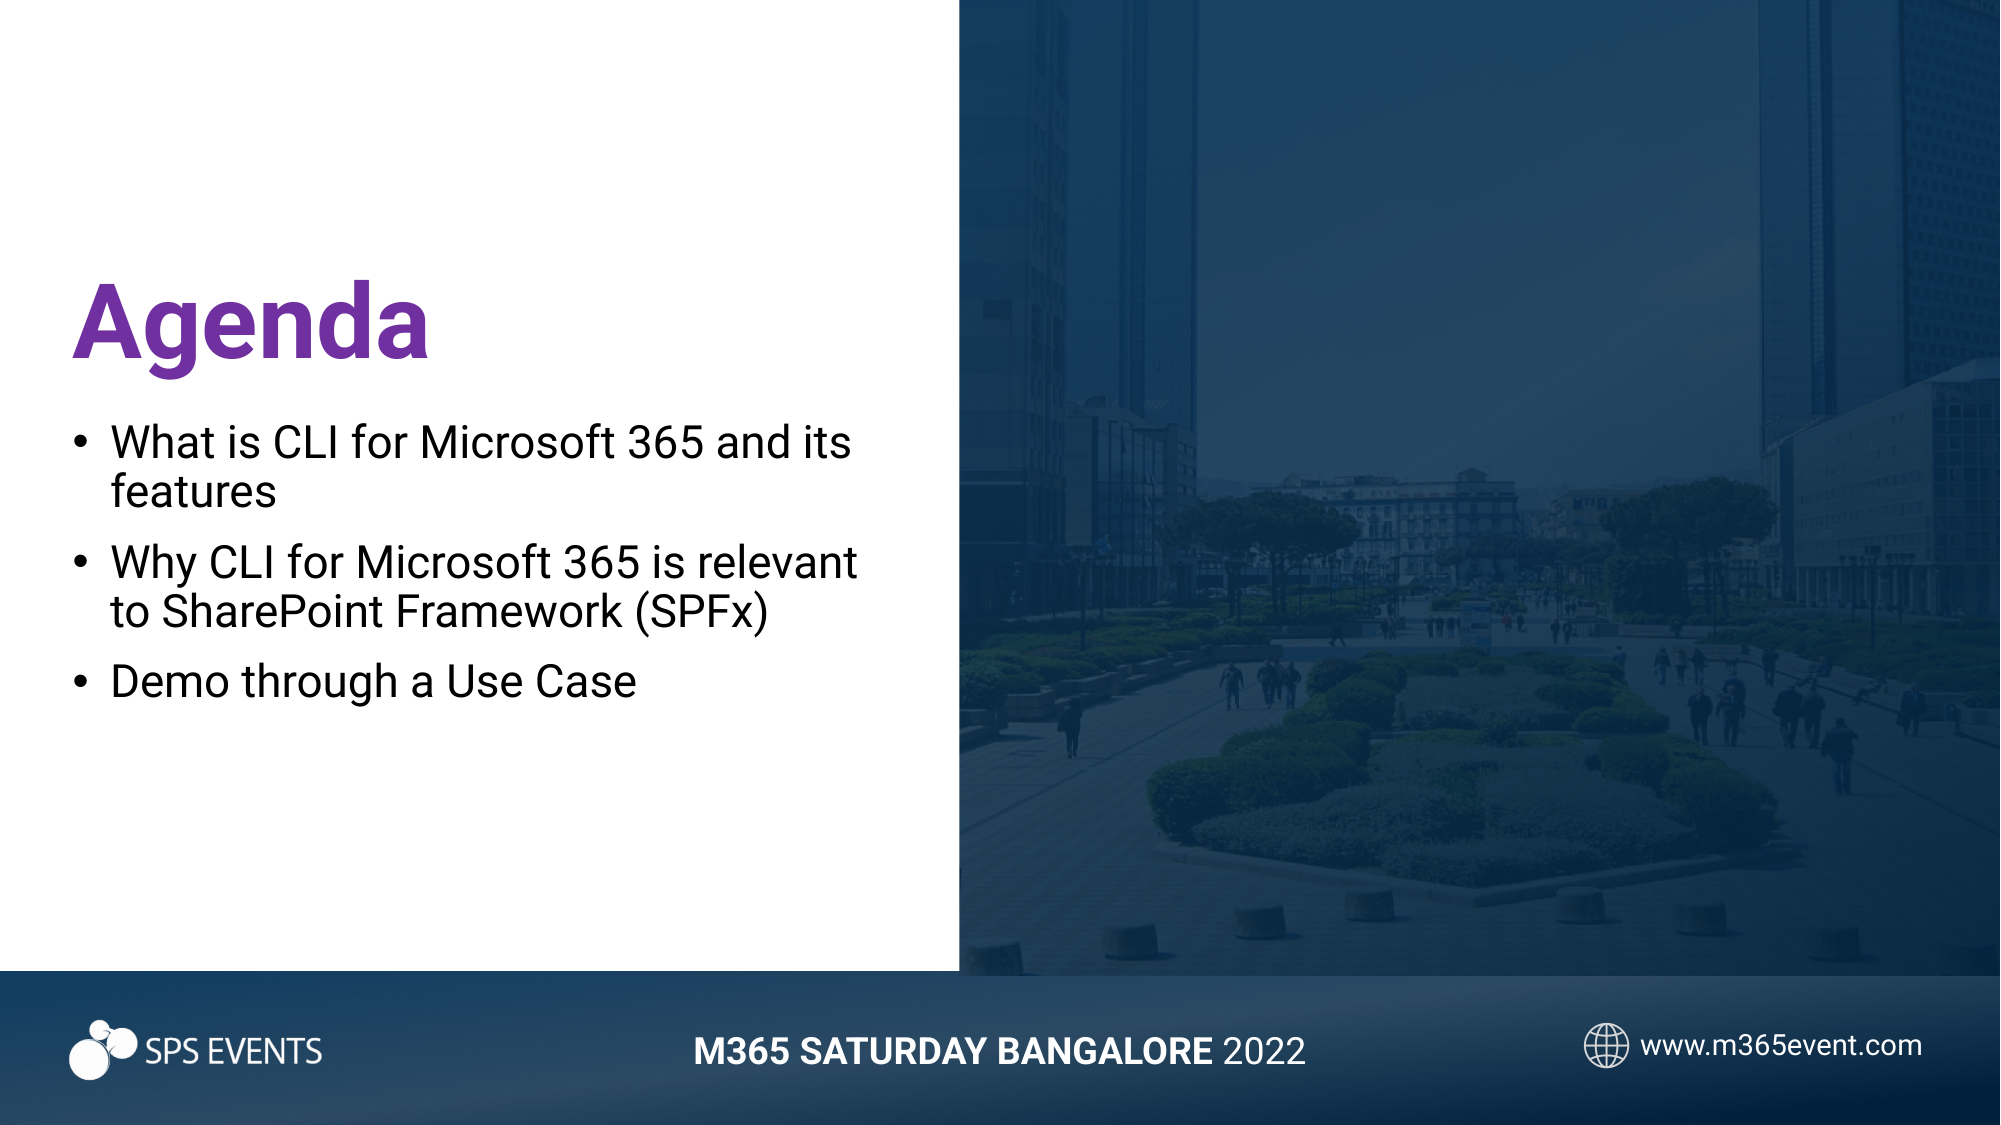

# Agenda
What is CLI for Microsoft 365 and its features
Why CLI for Microsoft 365 is relevant to SharePoint Framework (SPFx)
Demo through a Use Case